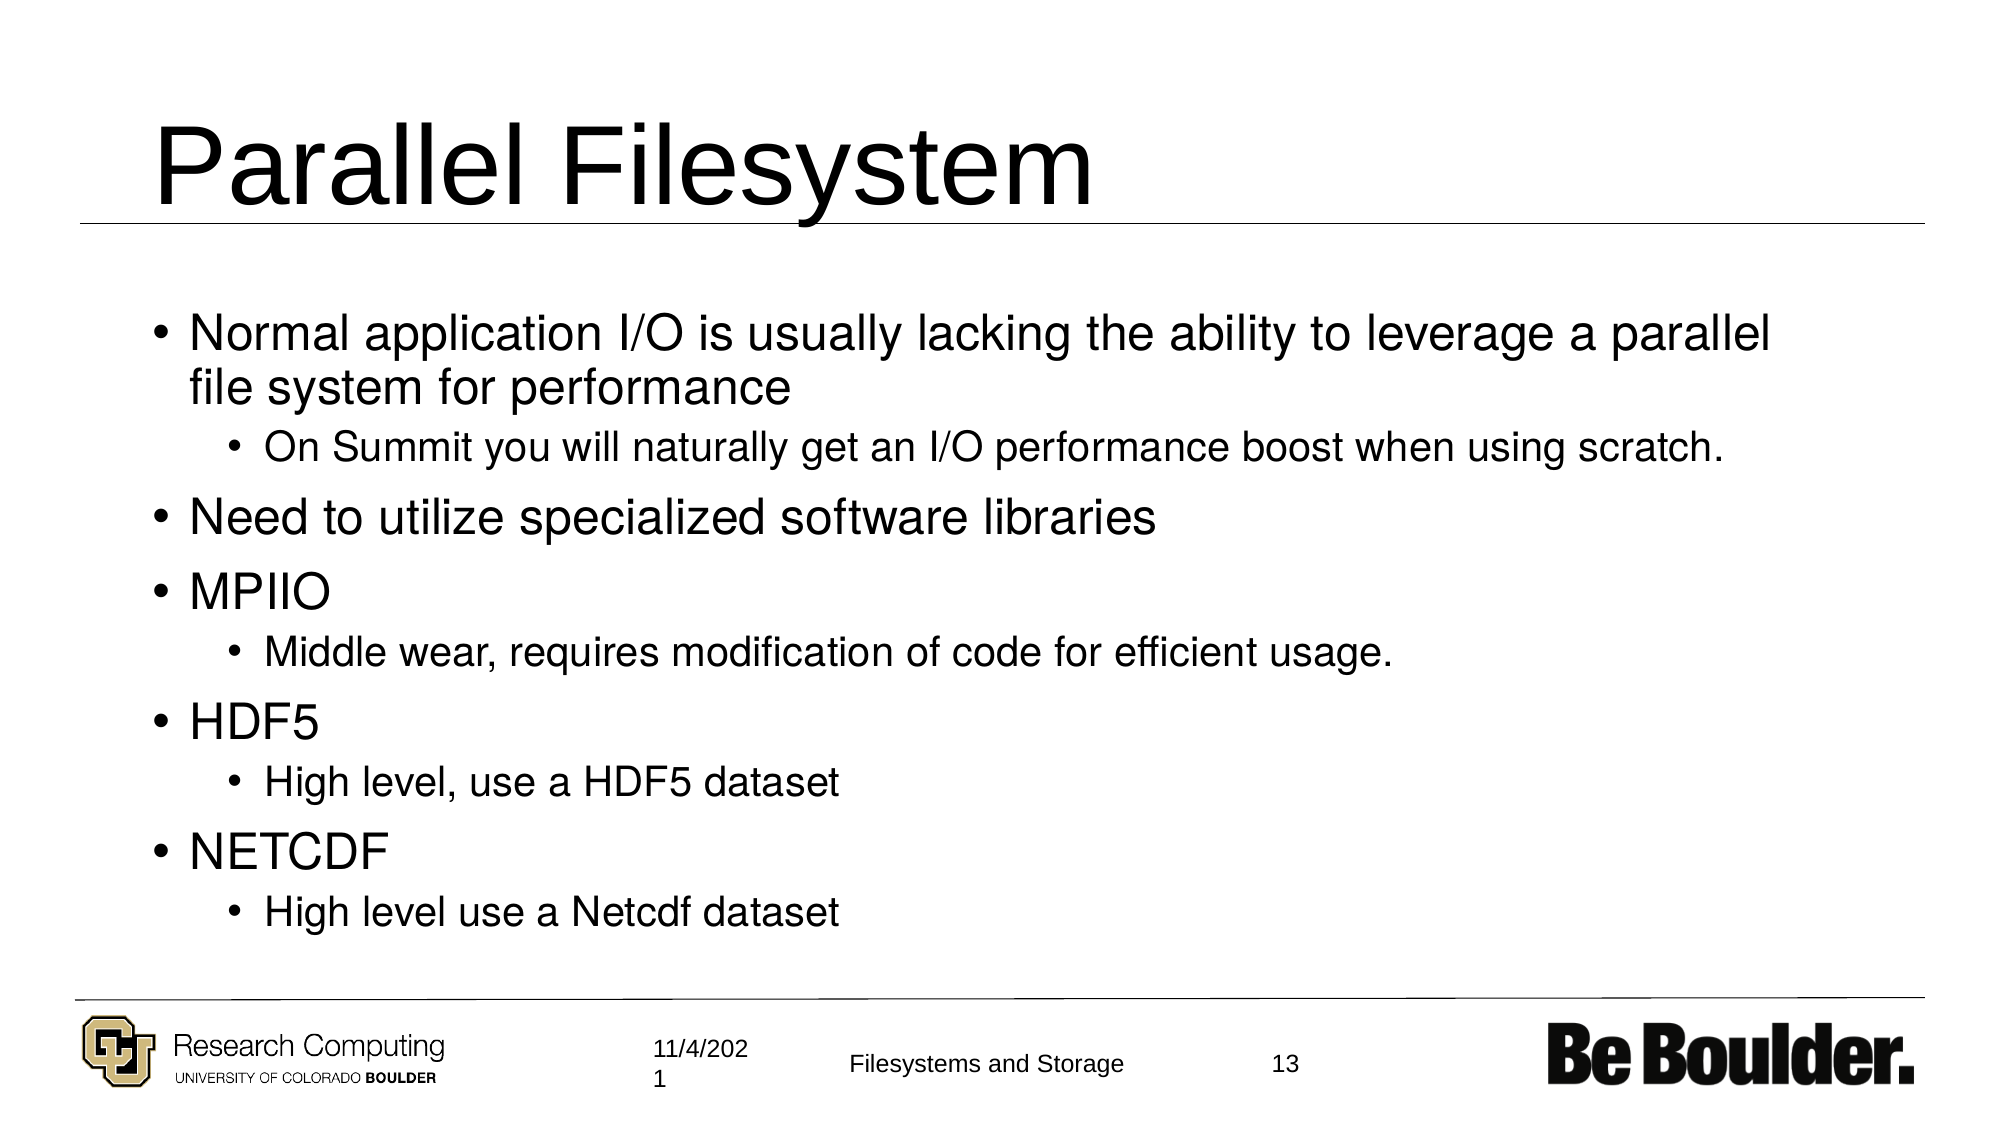

# Parallel Filesystem
Normal application I/O is usually lacking the ability to leverage a parallel file system for performance
On Summit you will naturally get an I/O performance boost when using scratch.
Need to utilize specialized software libraries
MPIIO
Middle wear, requires modification of code for efficient usage.
HDF5
High level, use a HDF5 dataset
NETCDF
High level use a Netcdf dataset

11/4/2021
13
Filesystems and Storage